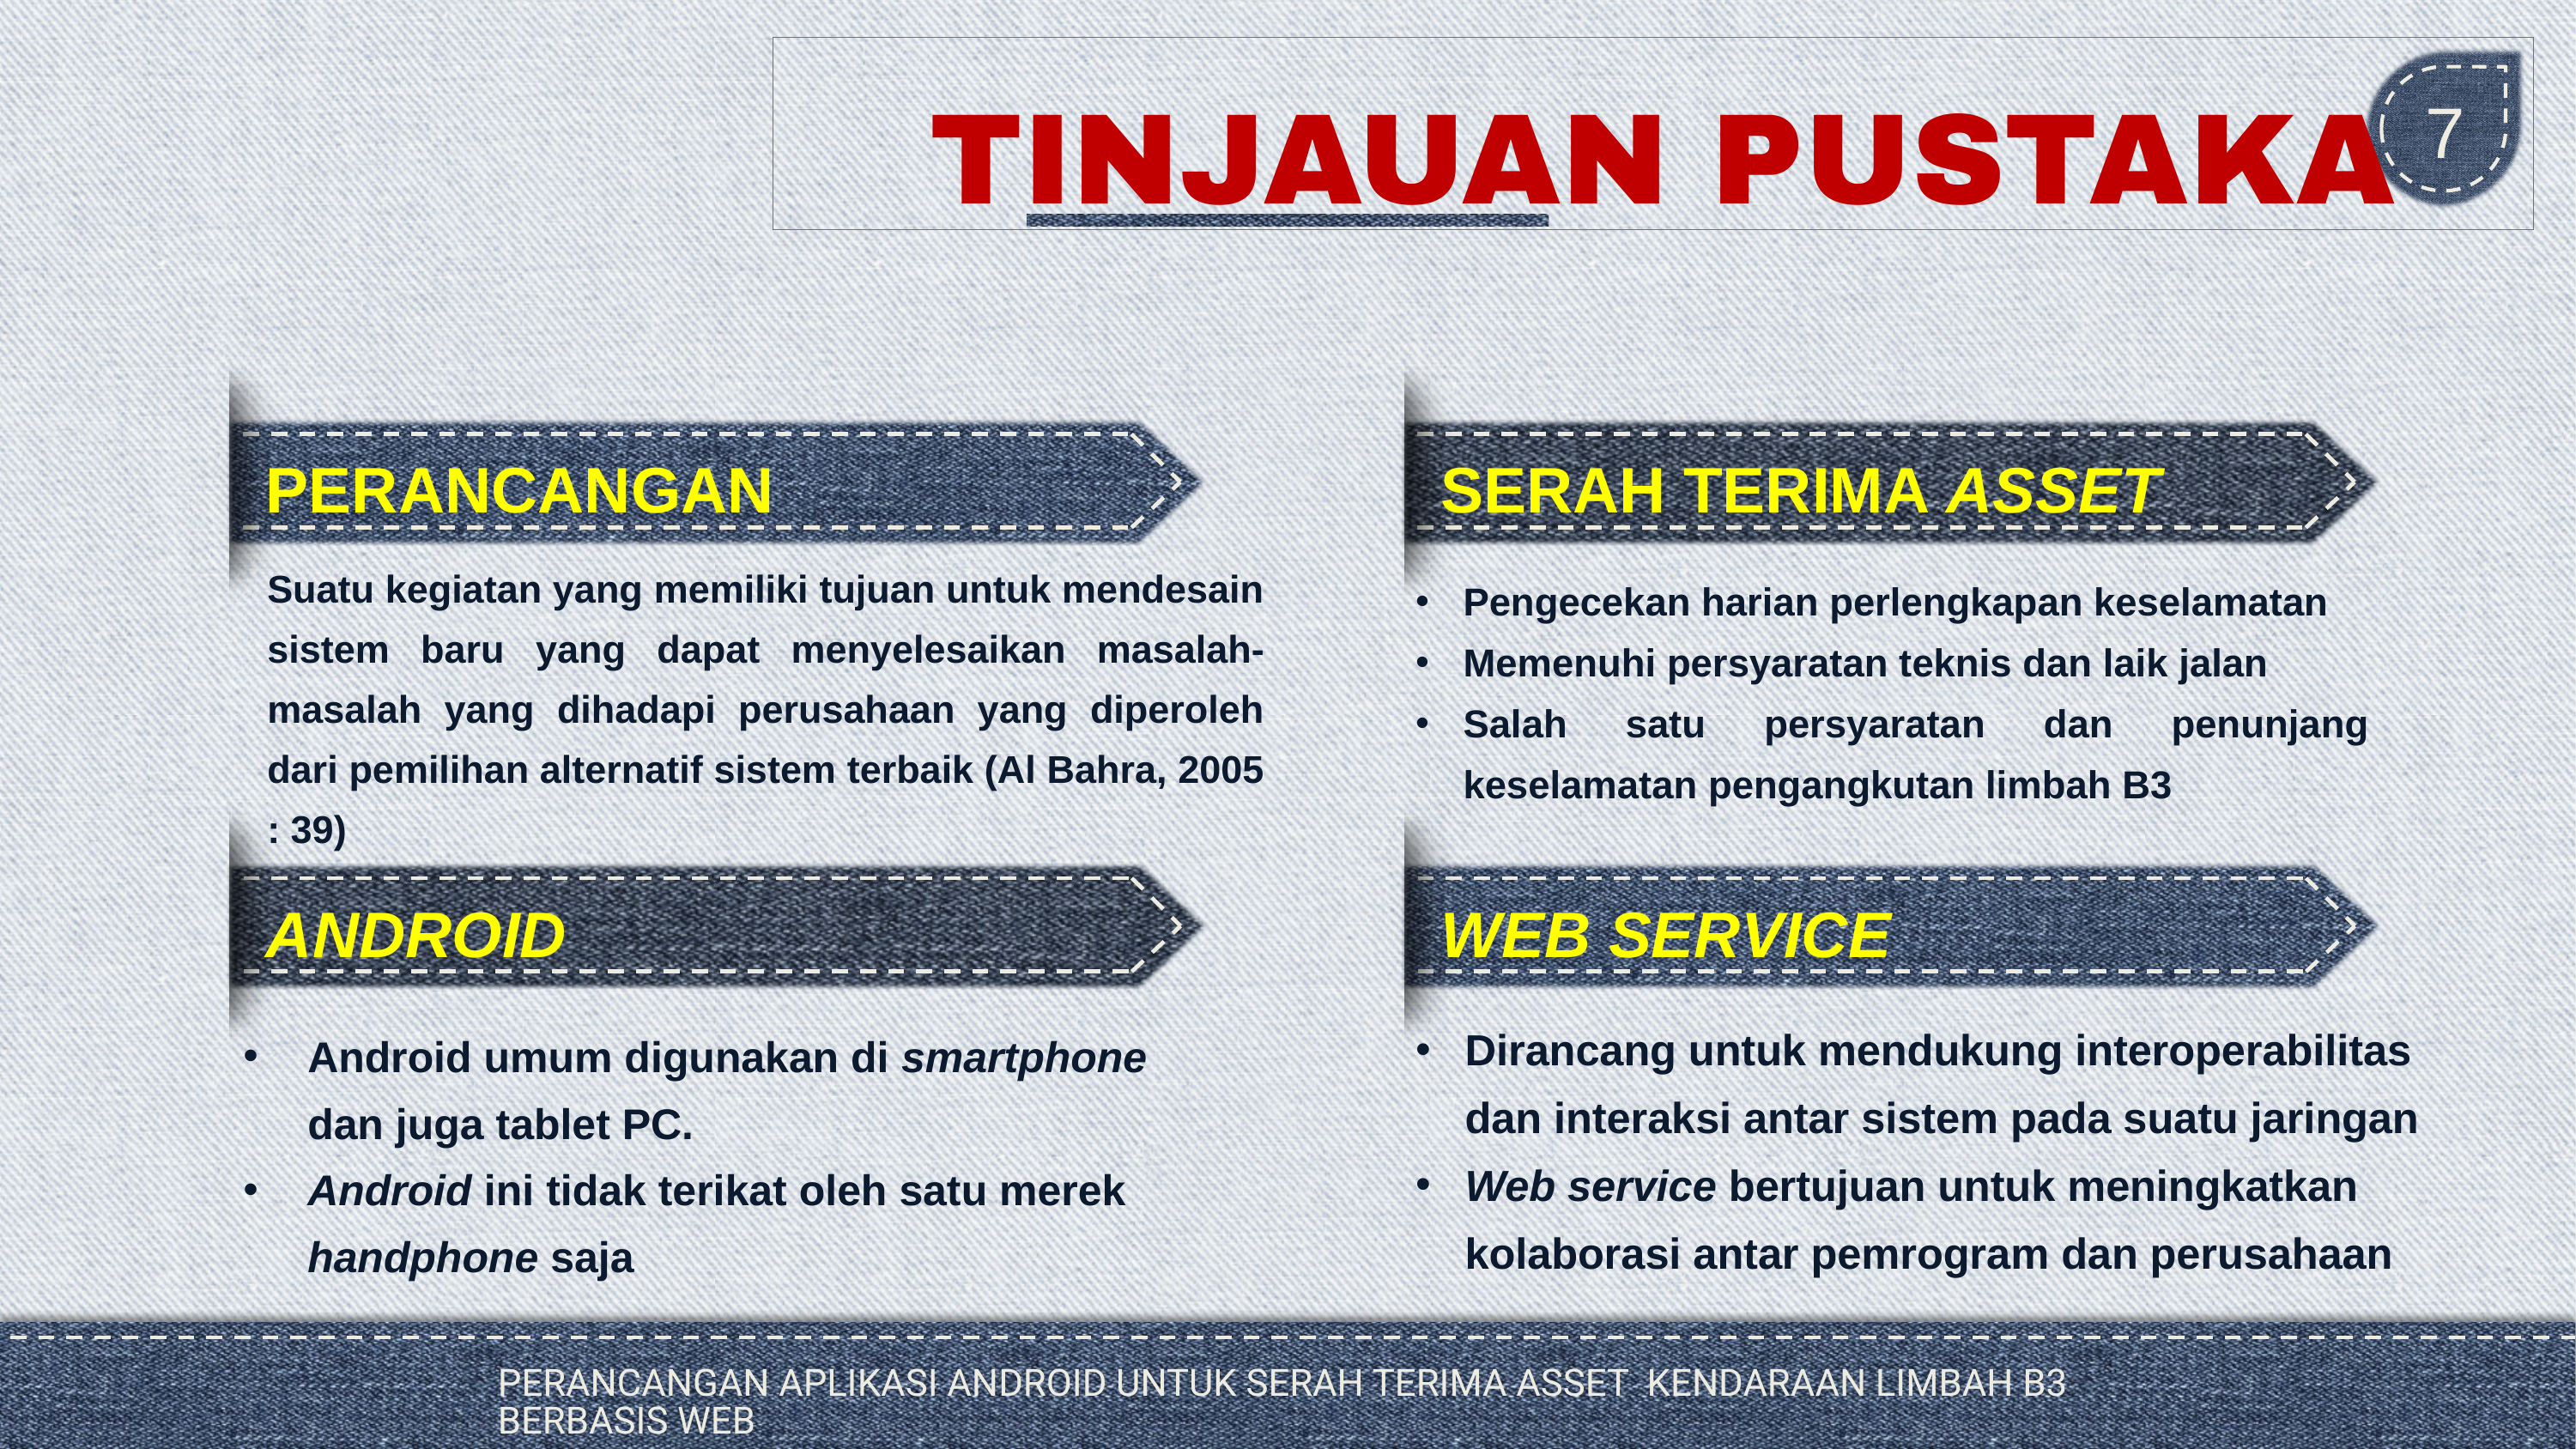

# TINJAUAN PUSTAKA
7

PERANCANGAN
SERAH TERIMA ASSET
Suatu kegiatan yang memiliki tujuan untuk mendesain sistem baru yang dapat menyelesaikan masalah-masalah yang dihadapi perusahaan yang diperoleh dari pemilihan alternatif sistem terbaik (Al Bahra, 2005 : 39)
Pengecekan harian perlengkapan keselamatan
Memenuhi persyaratan teknis dan laik jalan
Salah satu persyaratan dan penunjang keselamatan pengangkutan limbah B3
ANDROID
WEB SERVICE
Dirancang untuk mendukung interoperabilitas dan interaksi antar sistem pada suatu jaringan
Web service bertujuan untuk meningkatkan kolaborasi antar pemrogram dan perusahaan
Android umum digunakan di smartphone dan juga tablet PC.
Android ini tidak terikat oleh satu merek handphone saja
PERANCANGAN APLIKASI ANDROID UNTUK SERAH TERIMA ASSET  KENDARAAN LIMBAH B3 BERBASIS WEB